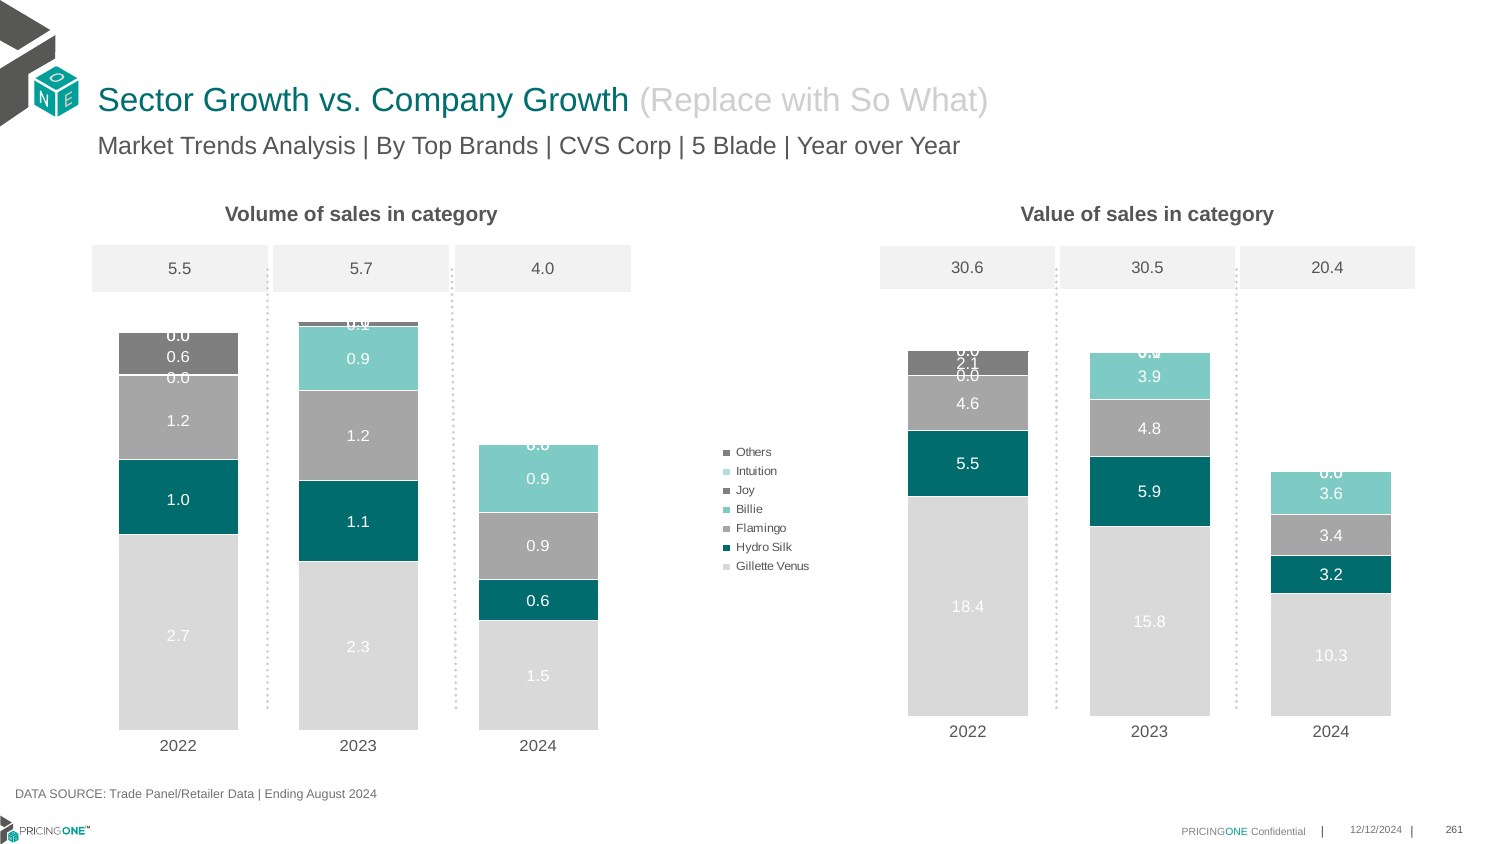

# Sector Growth vs. Company Growth (Replace with So What)
Market Trends Analysis | By Top Brands | CVS Corp | 5 Blade | Year over Year
| Value of sales in category |  |  |
| --- | --- | --- |
| 30.6 | 30.5 | 20.4 |
| Volume of sales in category |  |  |
| --- | --- | --- |
| 5.5 | 5.7 | 4.0 |

### Chart

| Category | Gillette Venus | Hydro Silk | Flamingo | Billie | Joy | Intuition | Others |
|---|---|---|---|---|---|---|---|
| 2022 | 18.372009 | 5.480626 | 4.599488 | 0.035902 | 2.05482 | 0.003266 | 0.005522 |
| 2023 | 15.809735 | 5.89746 | 4.751111 | 3.919984 | 0.13116 | 0.000551 | 0.00209 |
| 2024 | 10.26615 | 3.173185 | 3.397705 | 3.573609 | 0.000153 | 7.3e-05 | 0.0008 |

### Chart

| Category | Gillette Venus | Hydro Silk | Flamingo | Billie | Joy | Intuition | Others |
|---|---|---|---|---|---|---|---|
| 2022 | 2.718949 | 1.026929 | 1.175904 | 0.006753 | 0.584189 | 0.000592 | 0.002254 |
| 2023 | 2.33595 | 1.128324 | 1.242076 | 0.887027 | 0.067193 | 9.6e-05 | 0.000889 |
| 2024 | 1.52434 | 0.567641 | 0.932256 | 0.940656 | 7e-05 | 1.3e-05 | 0.000179 |
DATA SOURCE: Trade Panel/Retailer Data | Ending August 2024

12/12/2024
261